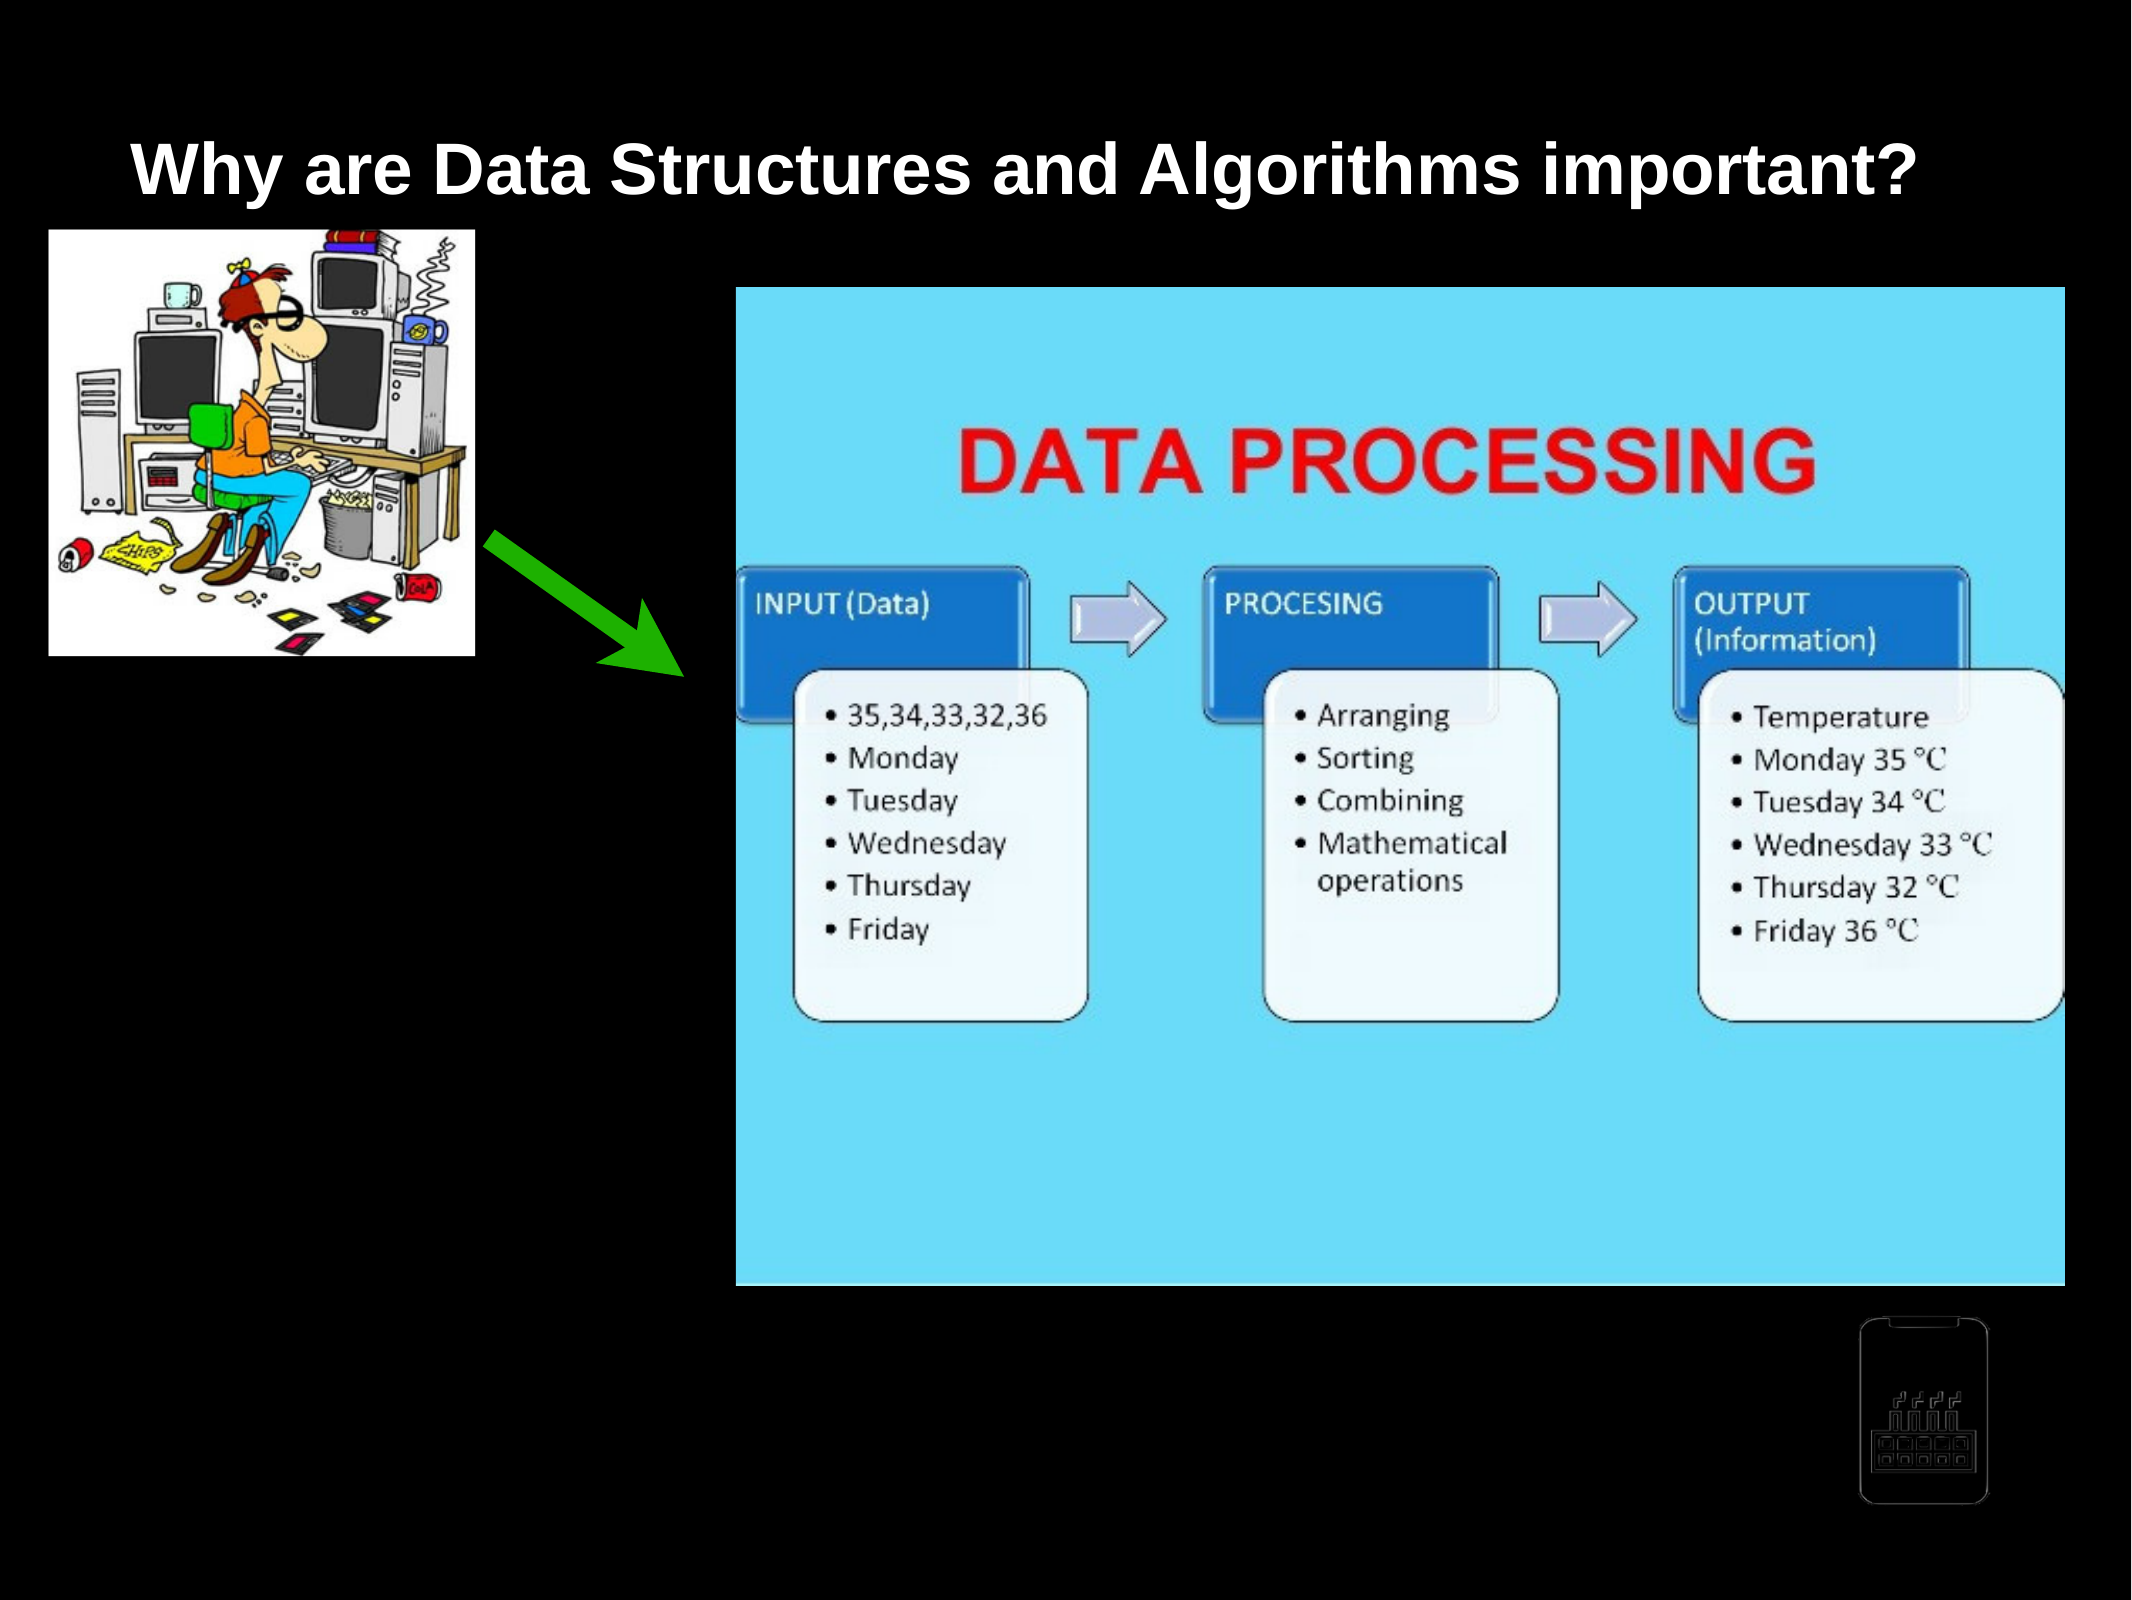

Why are Data Structures and Algorithms important?

AppMillers
www.appmillers.com